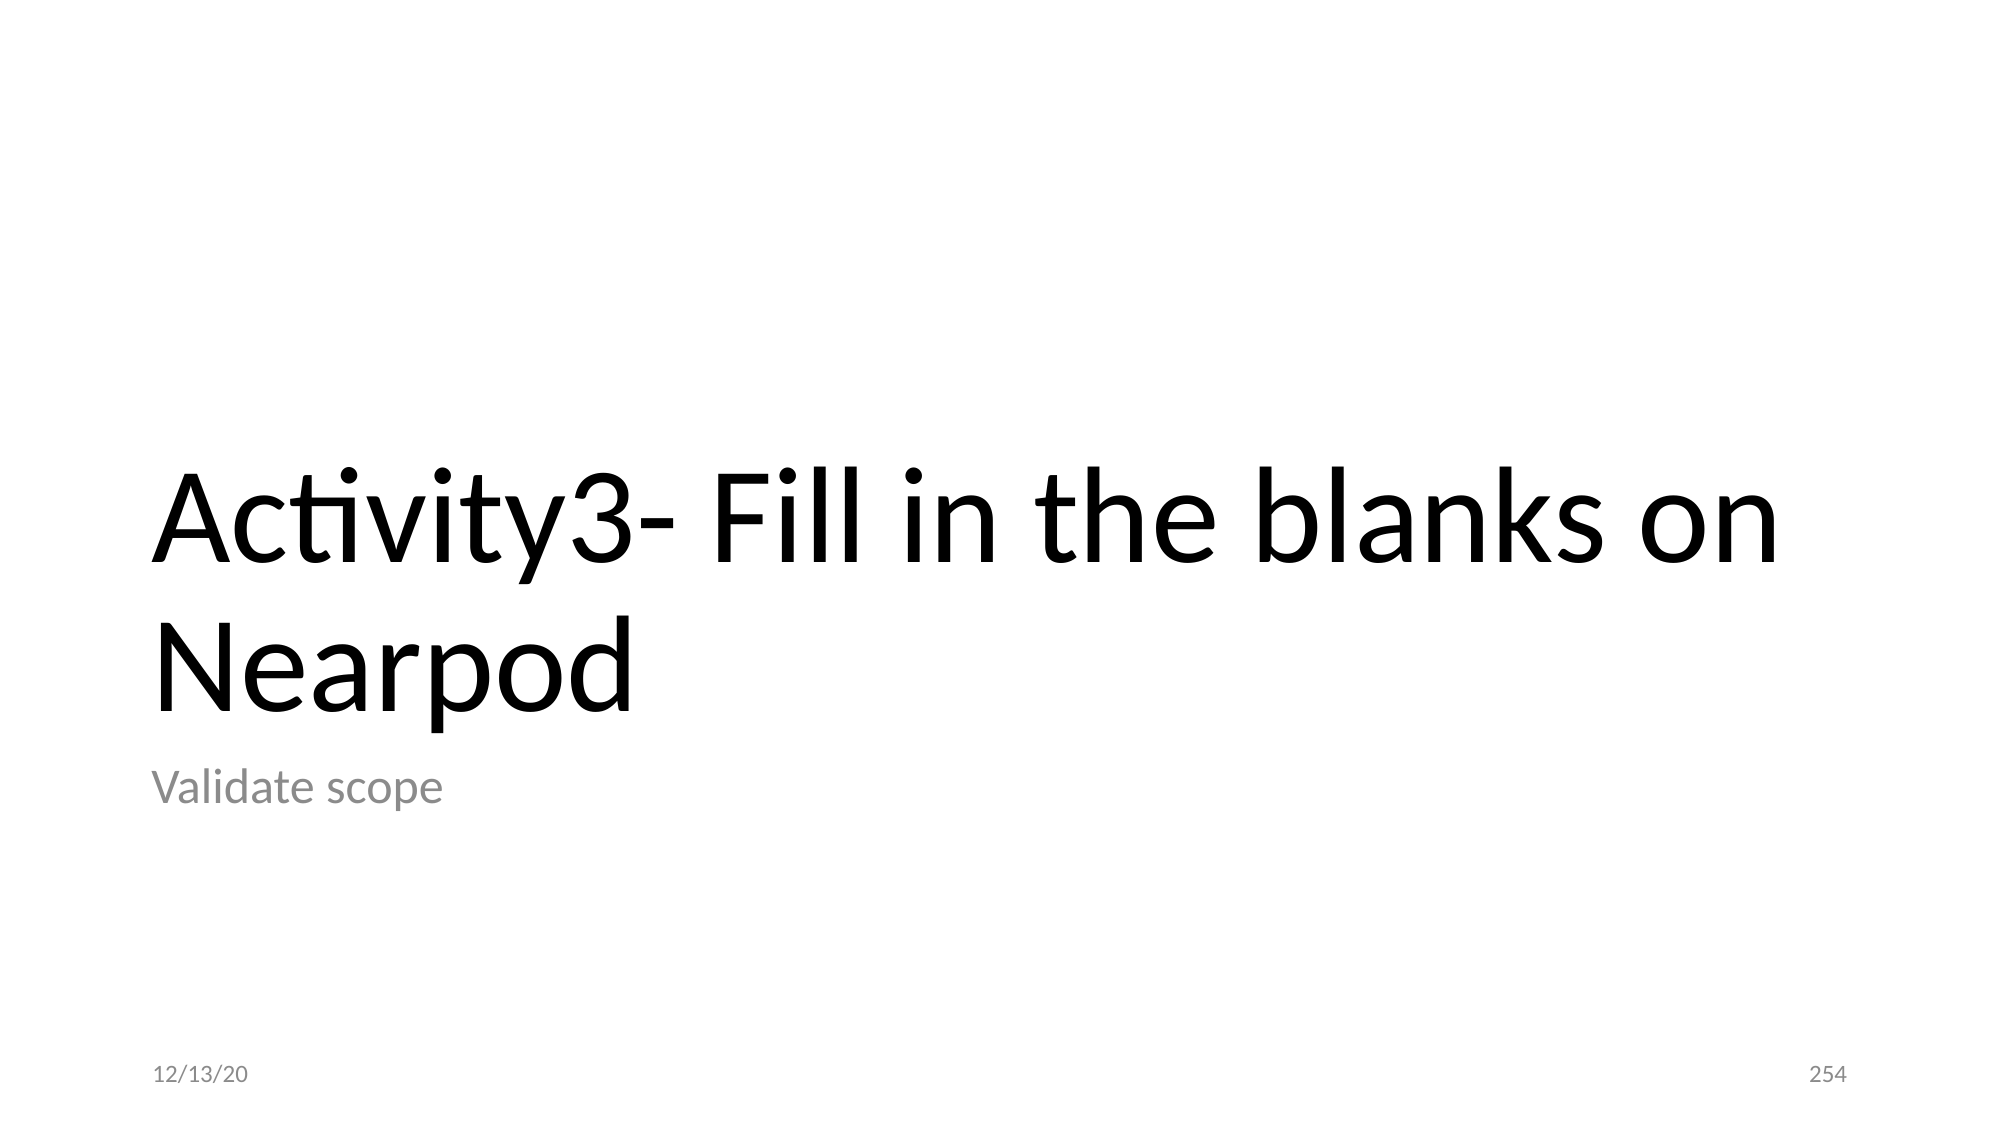

# Activity3- Fill in the blanks on Nearpod
Validate scope
12/13/20

254